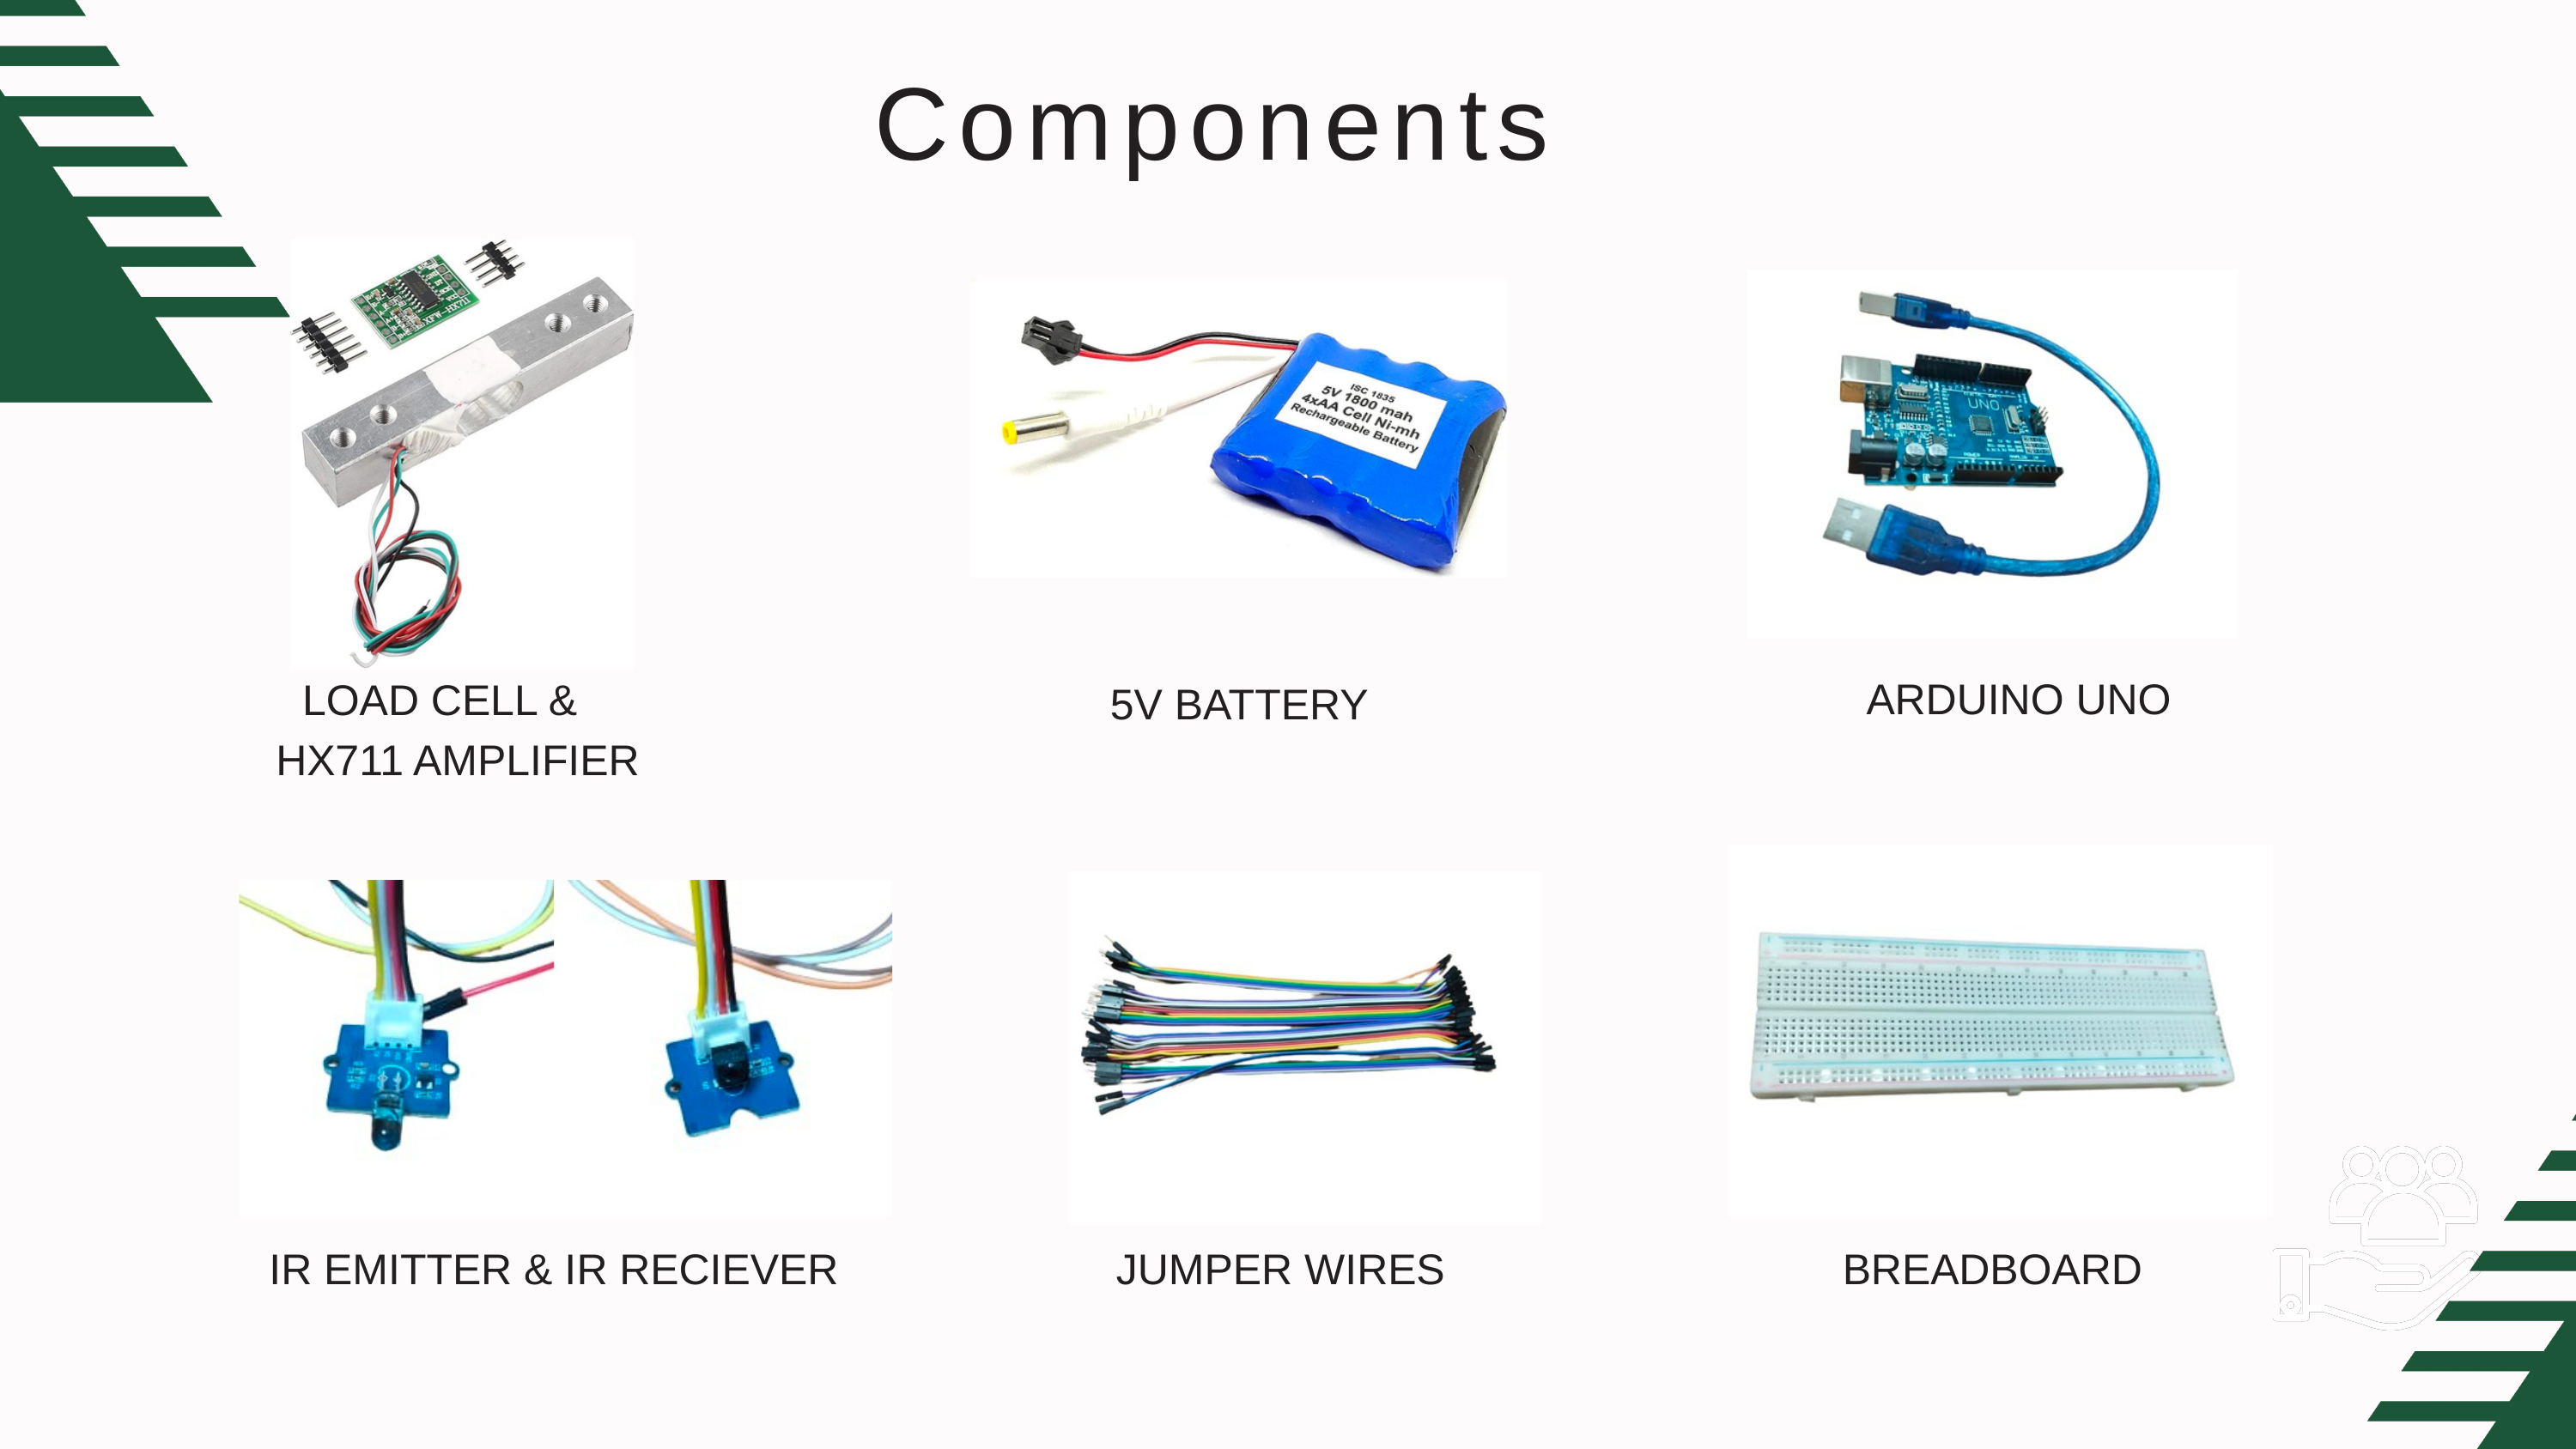

Components

ARDUINO UNO
LOAD CELL &    HX711 AMPLIFIER
5V BATTERY

IR EMITTER & IR RECIEVER
JUMPER WIRES
BREADBOARD